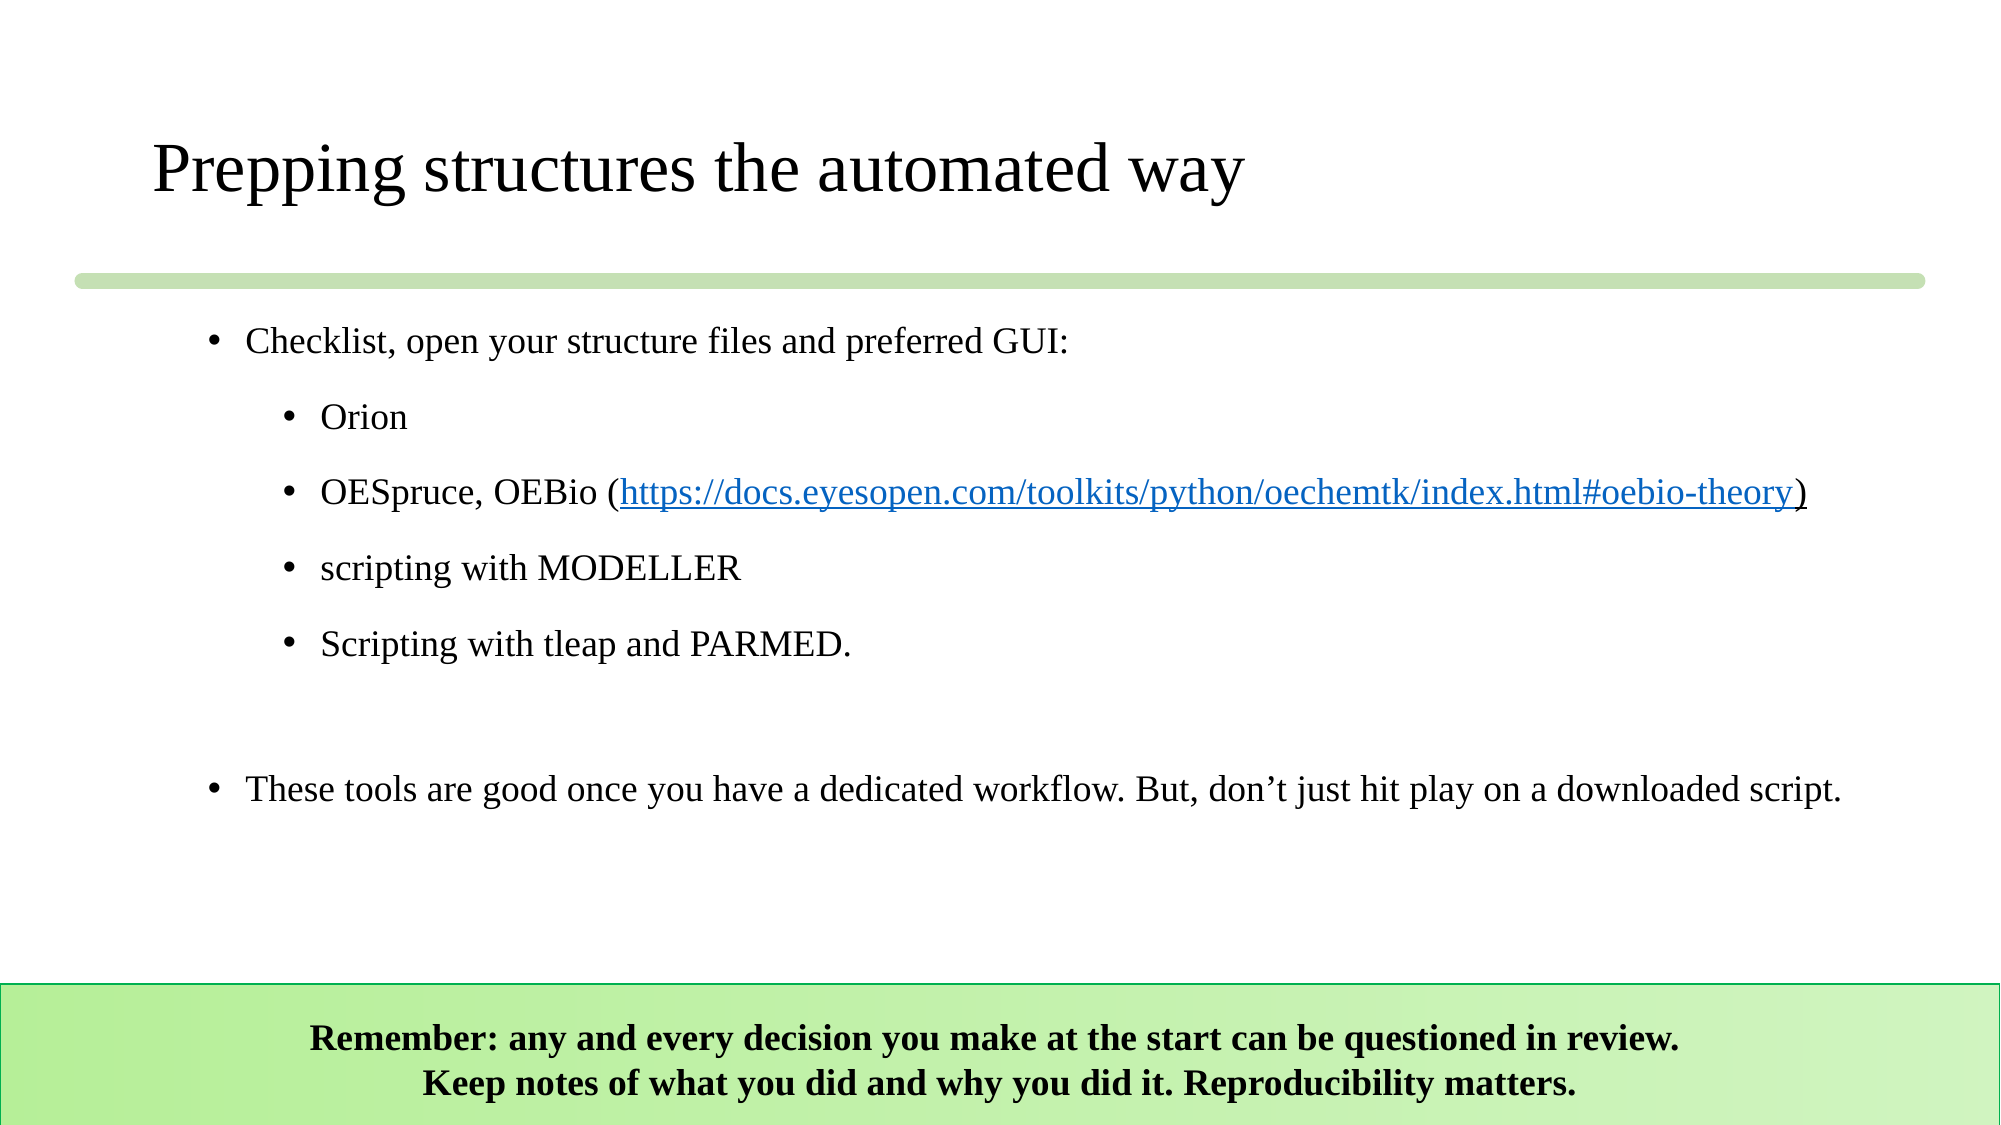

# Prepping structures the automated way
Checklist, open your structure files and preferred GUI:
Orion
OESpruce, OEBio (https://docs.eyesopen.com/toolkits/python/oechemtk/index.html#oebio-theory)
scripting with MODELLER
Scripting with tleap and PARMED.

These tools are good once you have a dedicated workflow. But, don’t just hit play on a downloaded script.

Remember: any and every decision you make at the start can be questioned in review.
Keep notes of what you did and why you did it. Reproducibility matters.
49